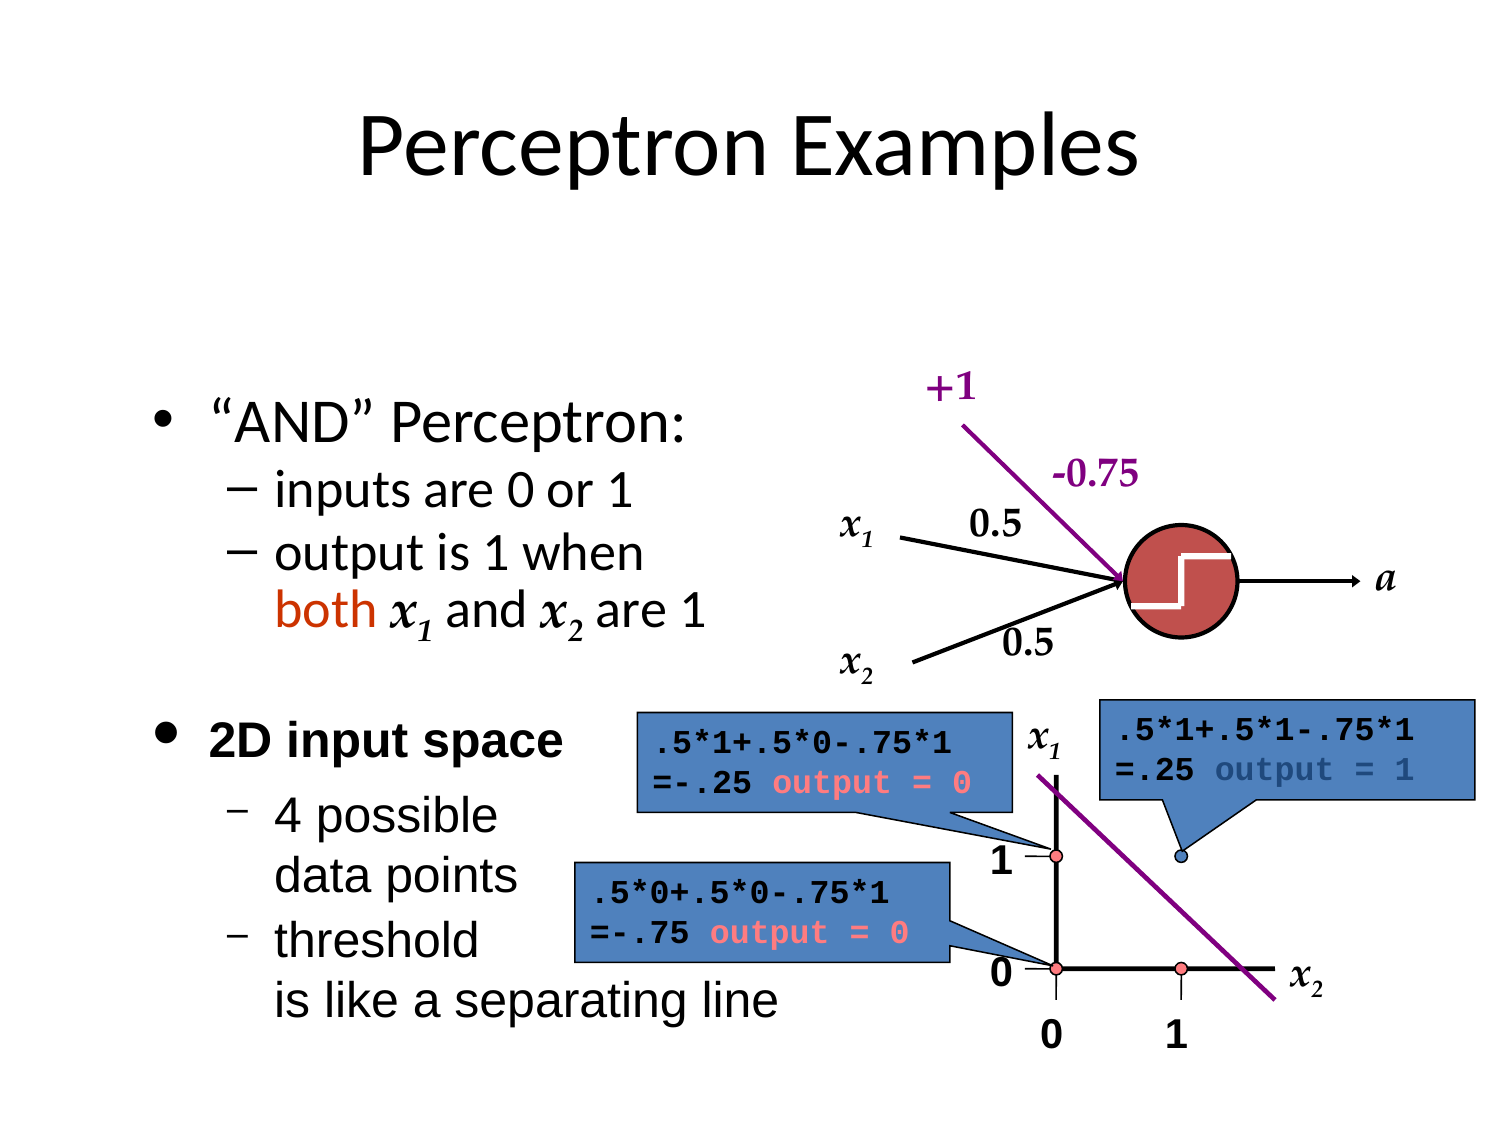

# Perceptron Examples
+1
-0.75
“AND” Perceptron:
inputs are 0 or 1
output is 1 when
both x1 and x2 are 1
x1
x2
0.5
0.5

a
2D input space
x1

1

0
x2

0
1
.5*1+.5*1-.75*1
=.25 output = 1
.5*1+.5*0-.75*1
=-.25 output = 0
4 possible
data points

.5*0+.5*0-.75*1
=-.75 output = 0
threshold
is like a separating line